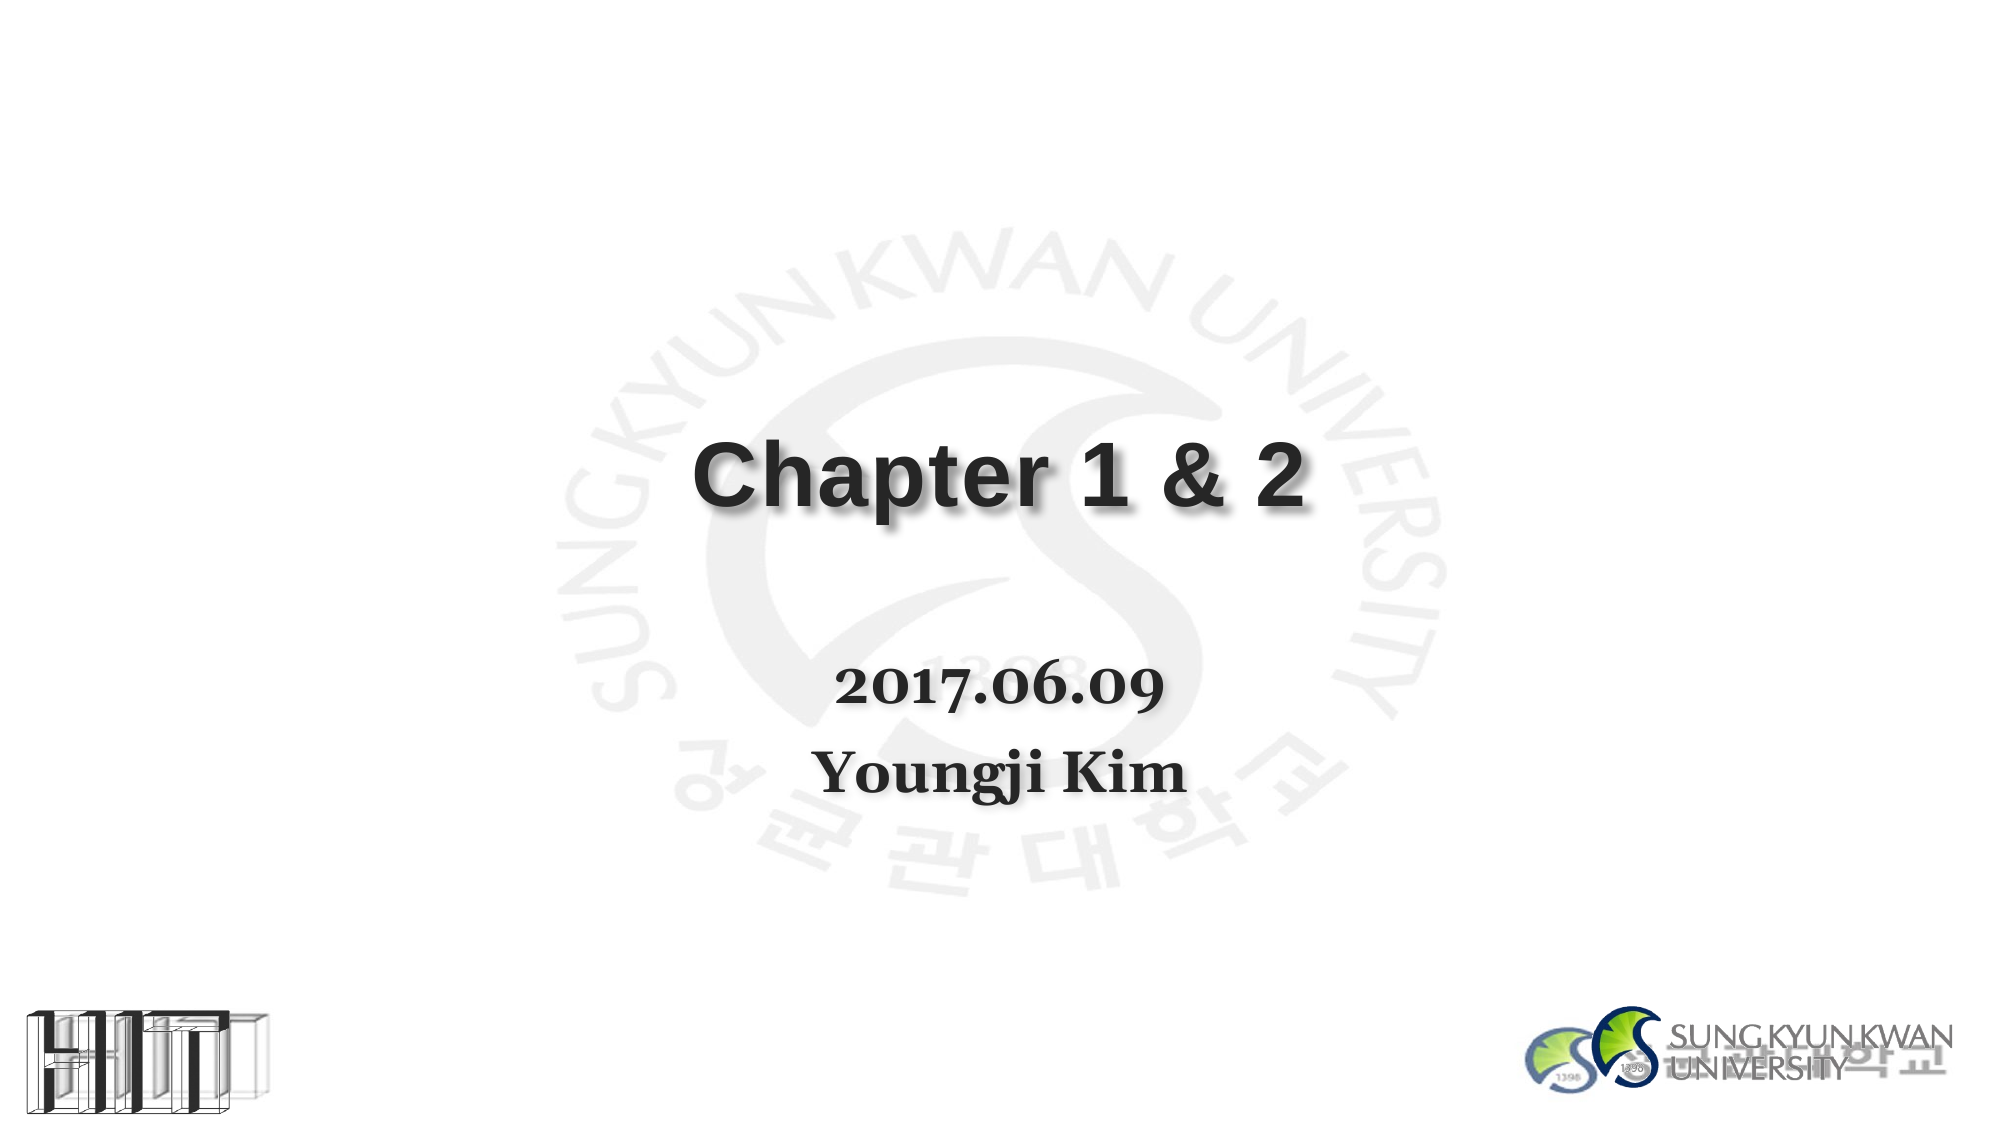

# Chapter 1 & 2
2017.06.09
Youngji Kim